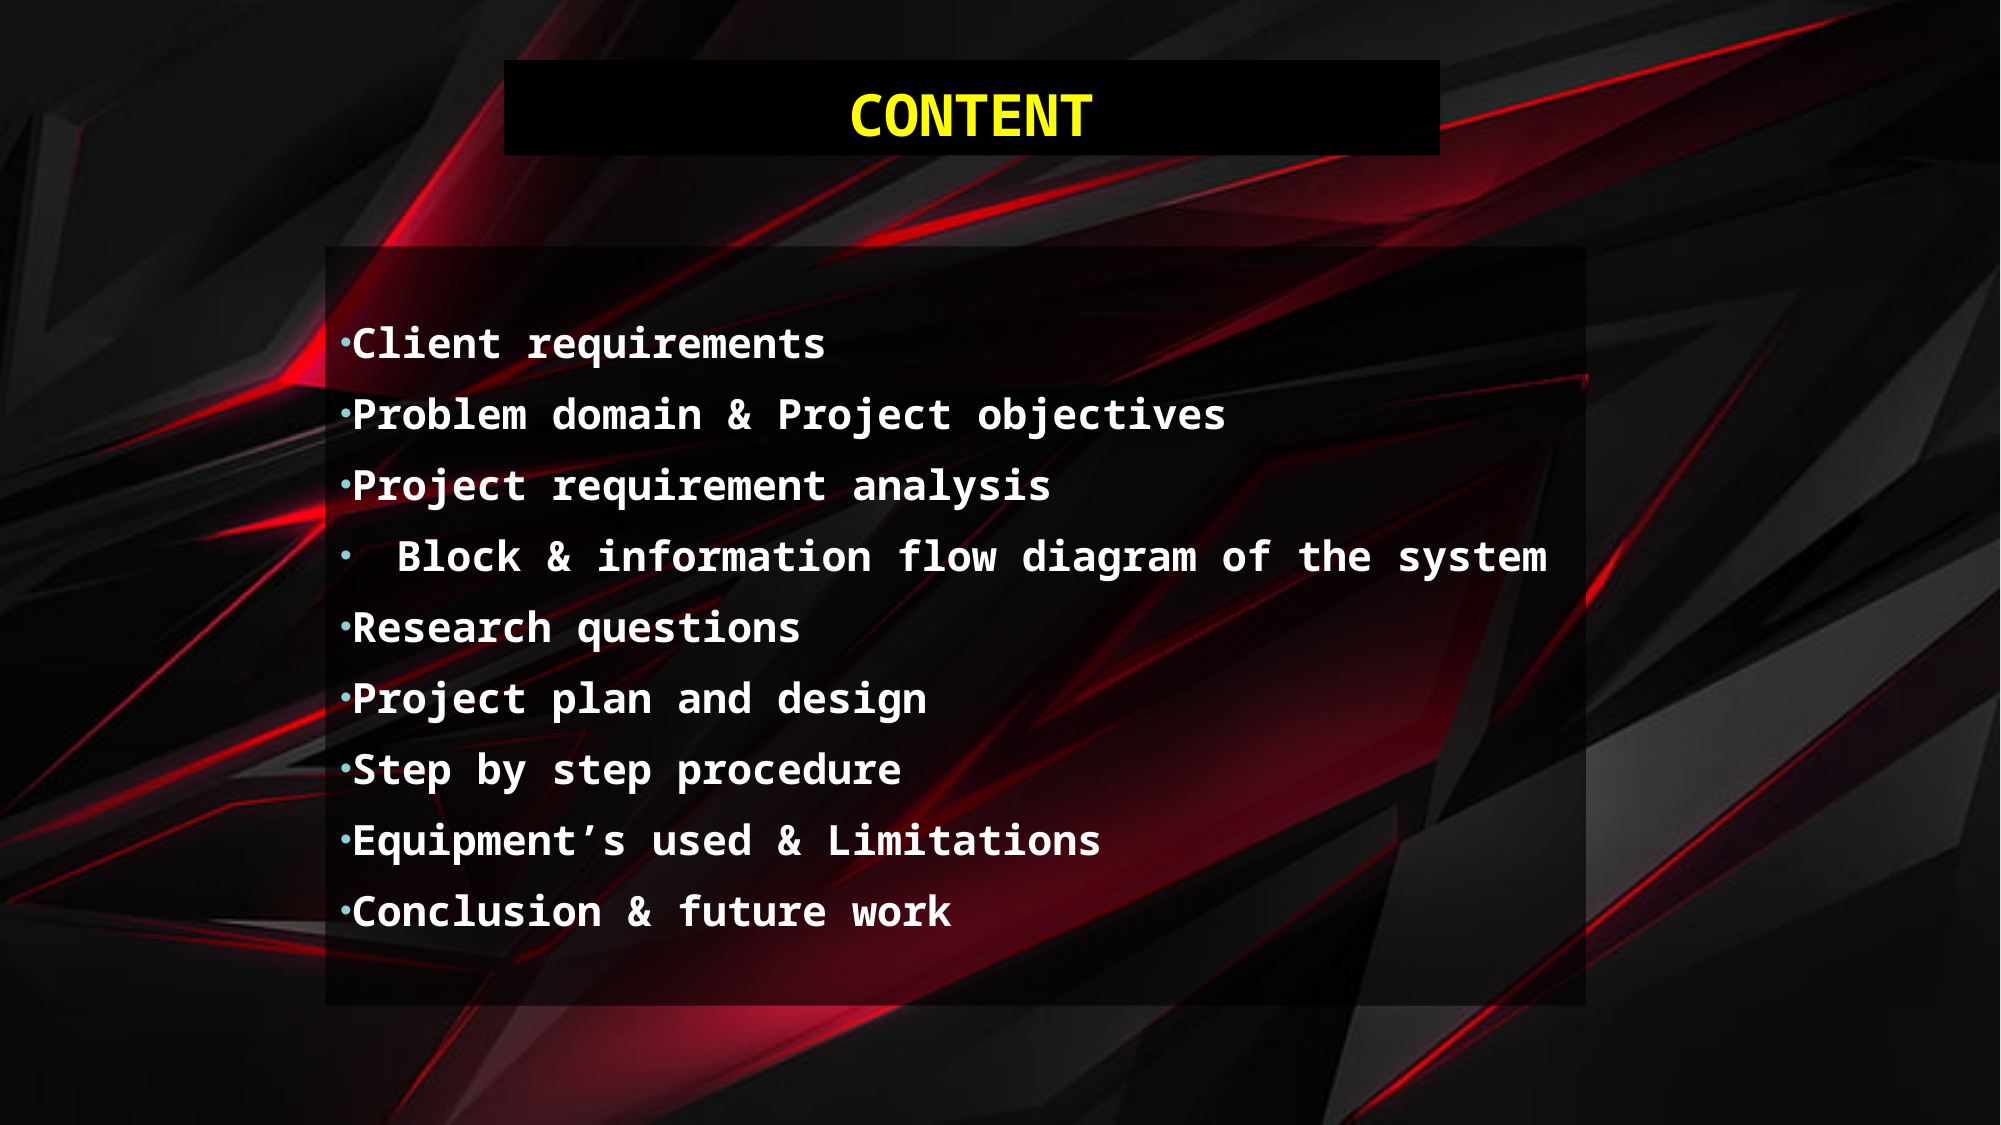

# CONTENT
Client requirements
Problem domain & Project objectives
Project requirement analysis
Block & information flow diagram of the system
Research questions
Project plan and design
Step by step procedure
Equipment’s used & Limitations
Conclusion & future work